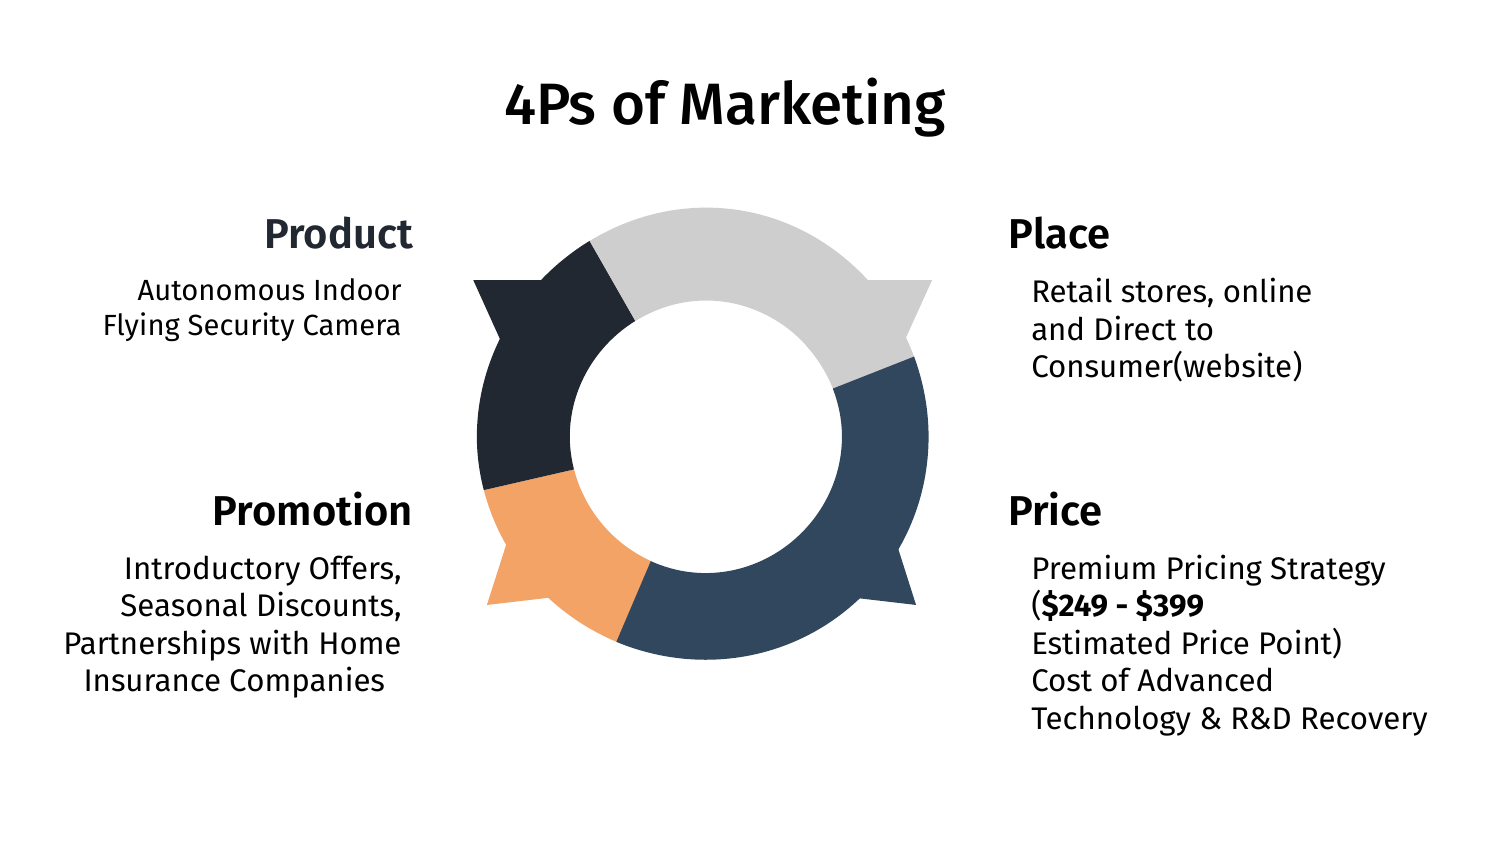

4Ps of Marketing

Product
Place

Autonomous Indoor Flying Security Camera

Retail stores, online and Direct to Consumer(website)
Promotion
Price

Introductory Offers, Seasonal Discounts, Partnerships with Home Insurance Companies
Premium Pricing Strategy ($249 - $399
Estimated Price Point)
Cost of Advanced Technology & R&D Recovery